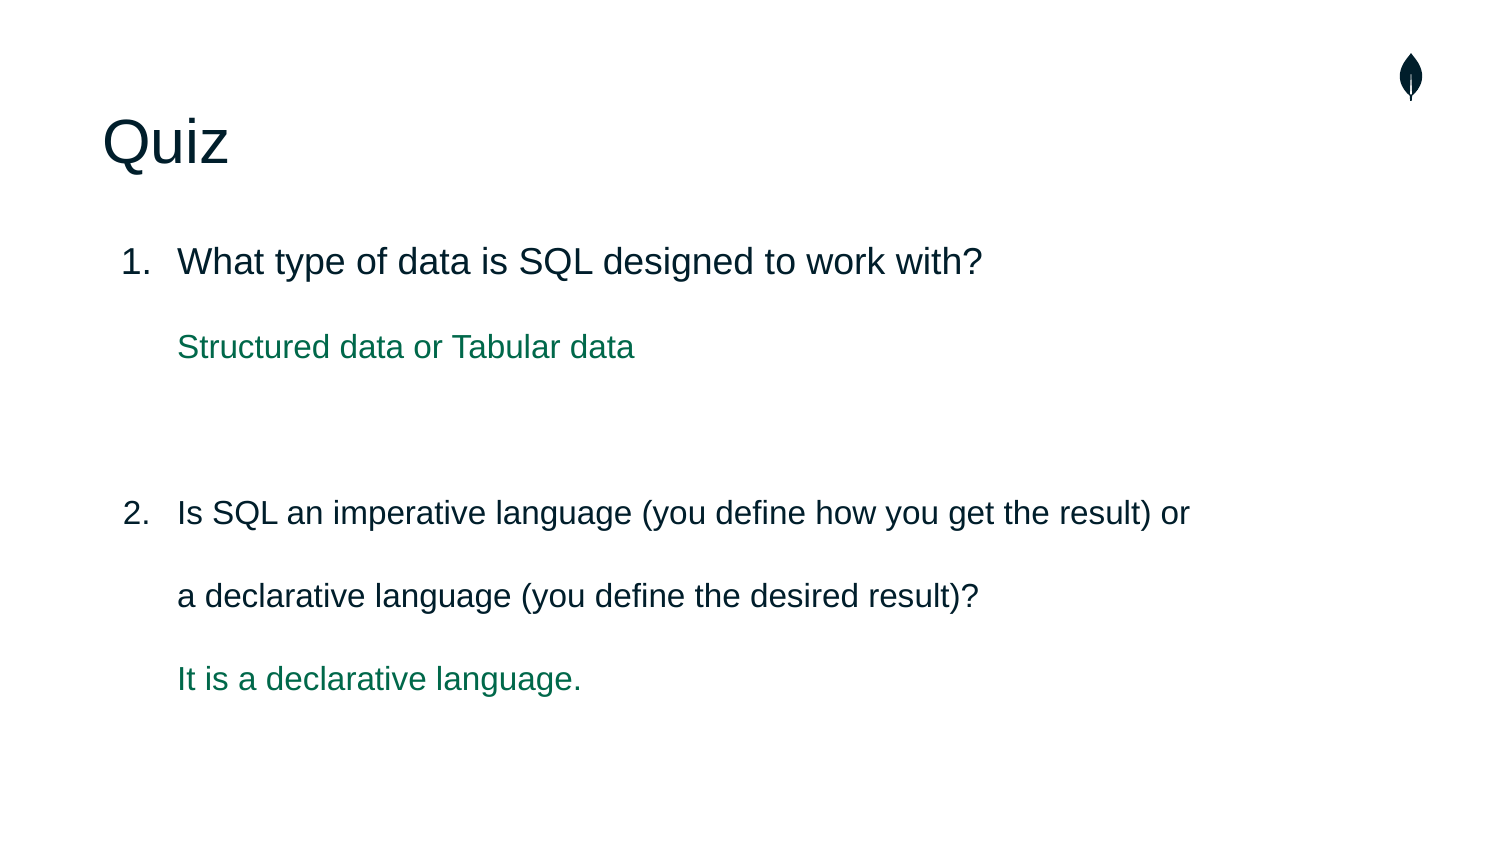

# Quiz
What type of data is SQL designed to work with?
Structured data or Tabular data

Is SQL an imperative language (you define how you get the result) or
a declarative language (you define the desired result)?
It is a declarative language.